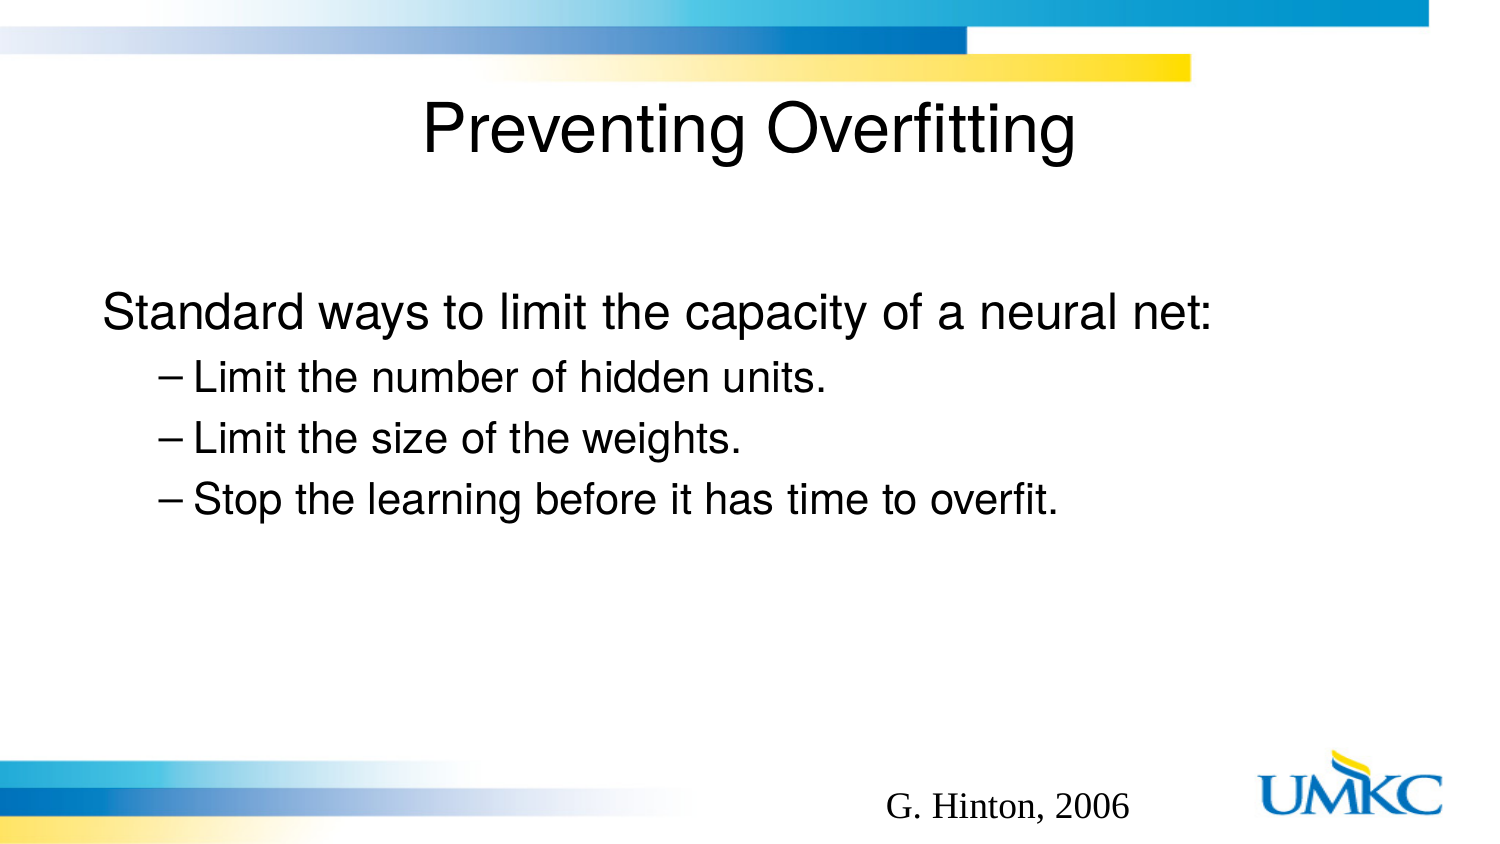

# Preventing Overfitting
Standard ways to limit the capacity of a neural net:
Limit the number of hidden units.
Limit the size of the weights.
Stop the learning before it has time to overfit.
G. Hinton, 2006